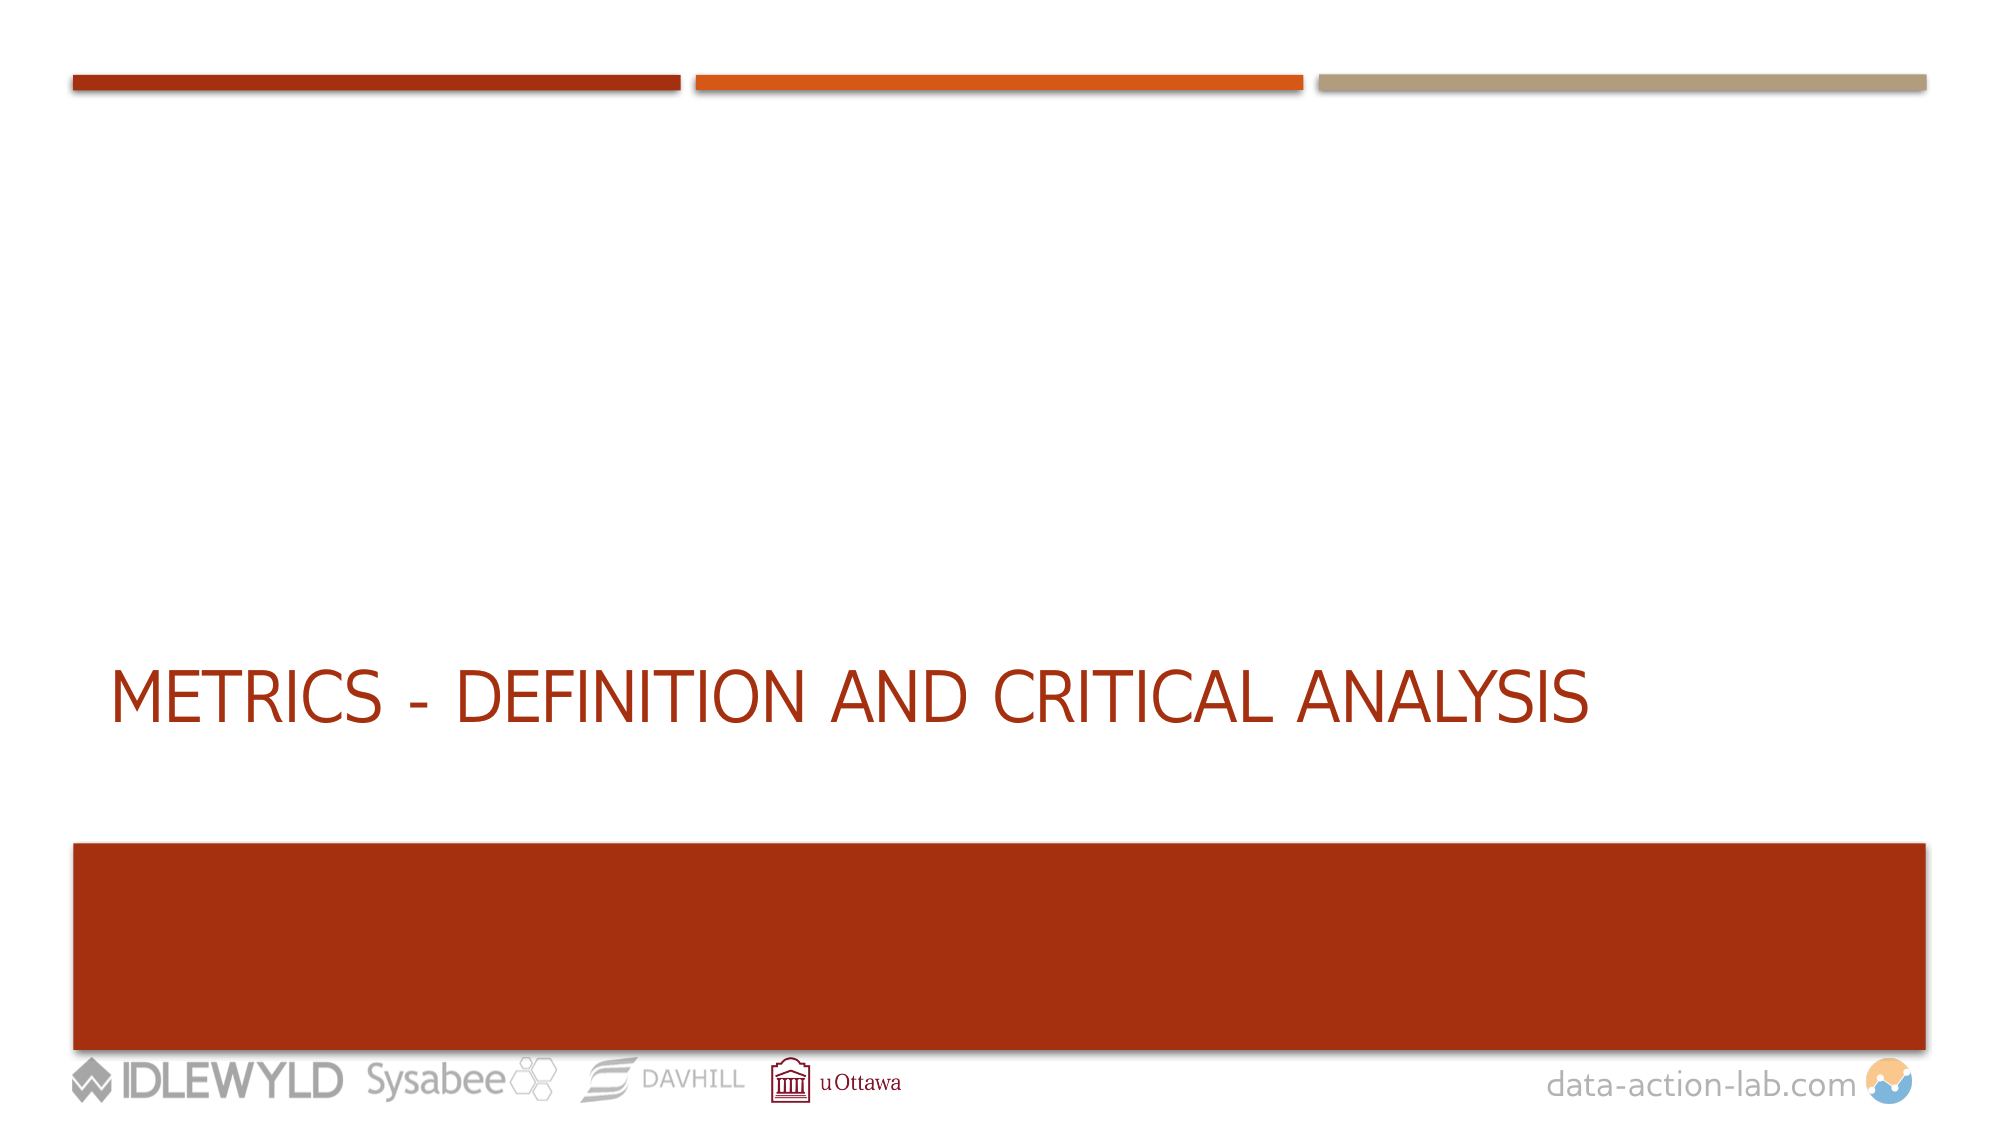

# Metrics - Definition and Critical Analysis